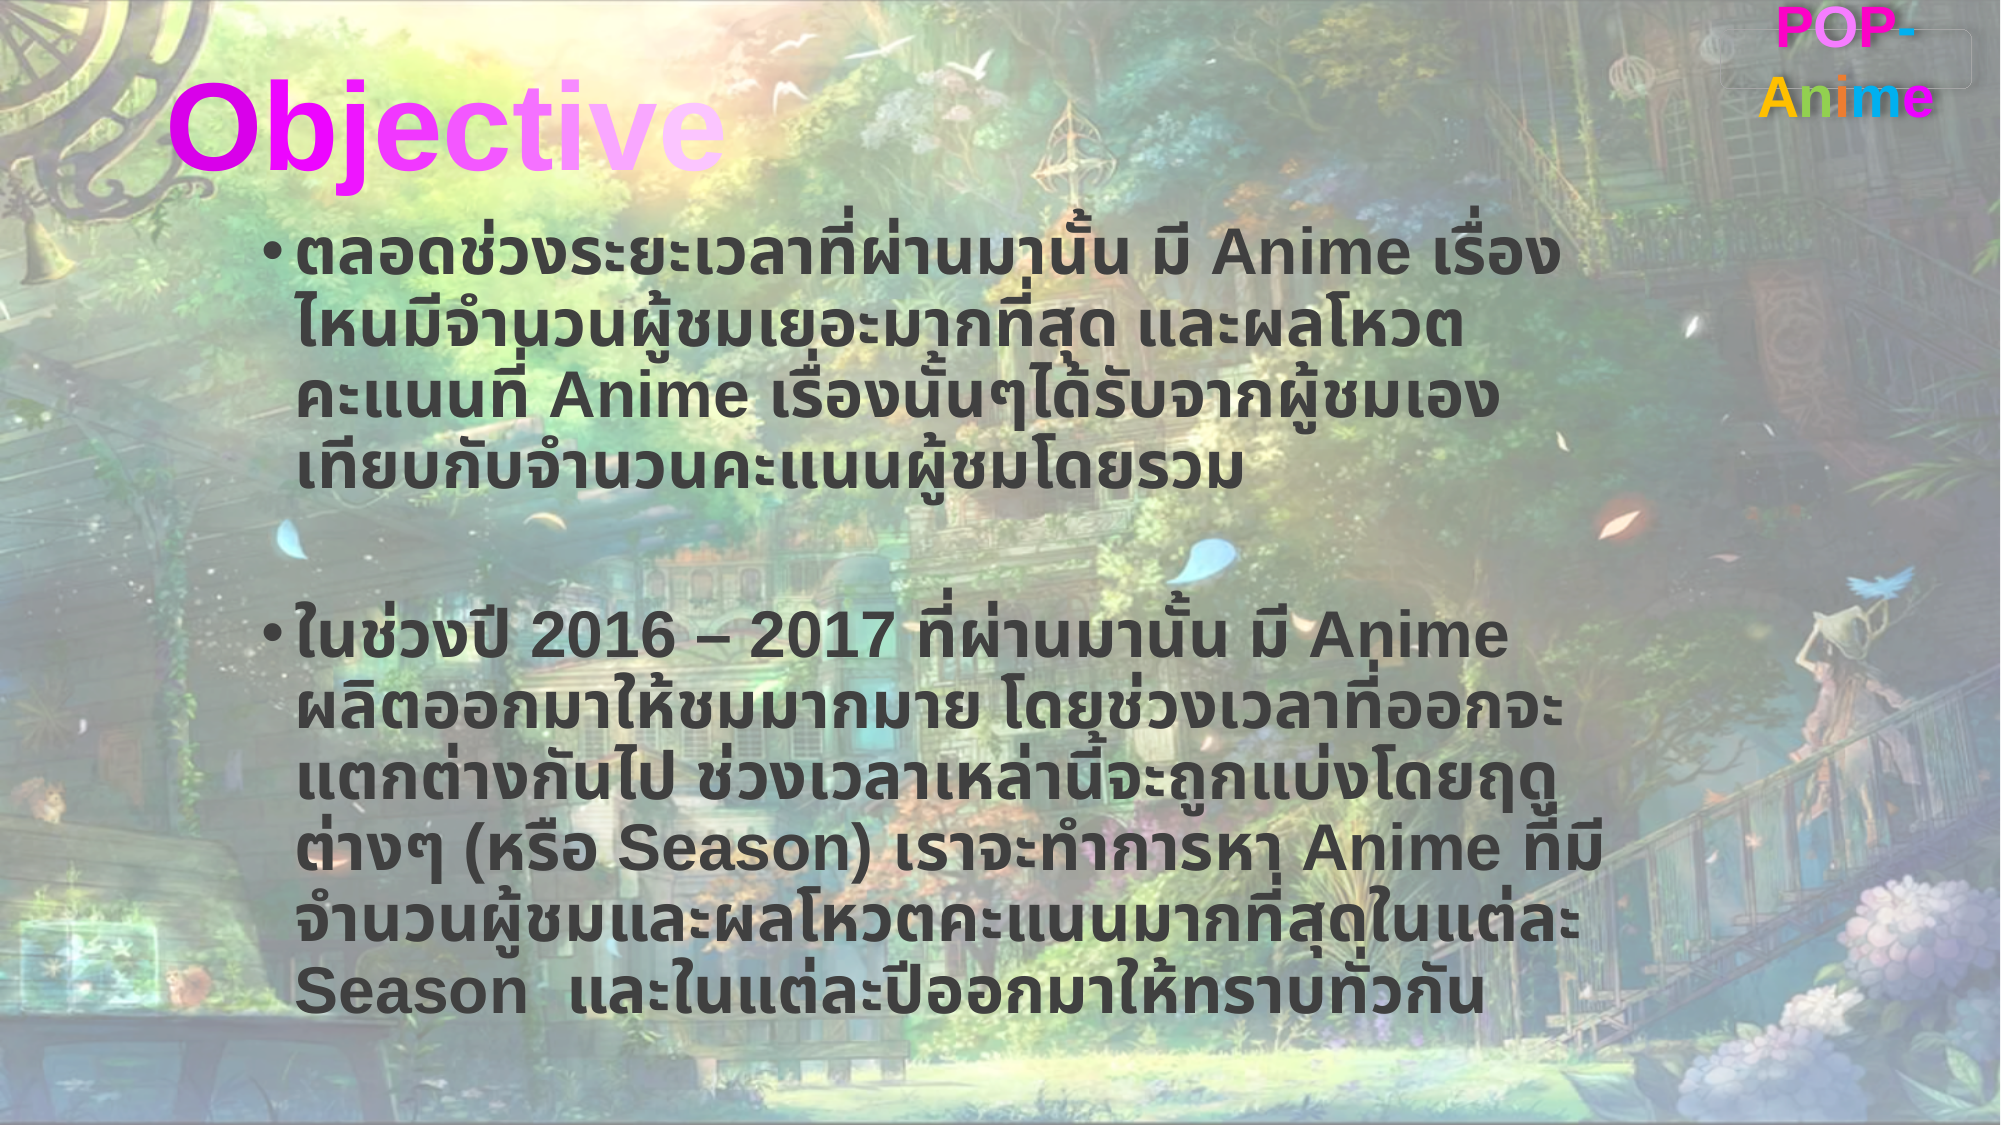

# Objective
POP-Anime
ตลอดช่วงระยะเวลาที่ผ่านมานั้น มี Anime เรื่องไหนมีจำนวนผู้ชมเยอะมากที่สุด และผลโหวตคะแนนที่ Anime เรื่องนั้นๆได้รับจากผู้ชมเอง เทียบกับจำนวนคะแนนผู้ชมโดยรวม
ในช่วงปี 2016 – 2017 ที่ผ่านมานั้น มี Anime ผลิตออกมาให้ชมมากมาย โดยช่วงเวลาที่ออกจะแตกต่างกันไป ช่วงเวลาเหล่านี้จะถูกแบ่งโดยฤดูต่างๆ (หรือ Season) เราจะทำการหา Anime ที่มีจำนวนผู้ชมและผลโหวตคะแนนมากที่สุดในแต่ละ Season  และในแต่ละปีออกมาให้ทราบทั่วกัน